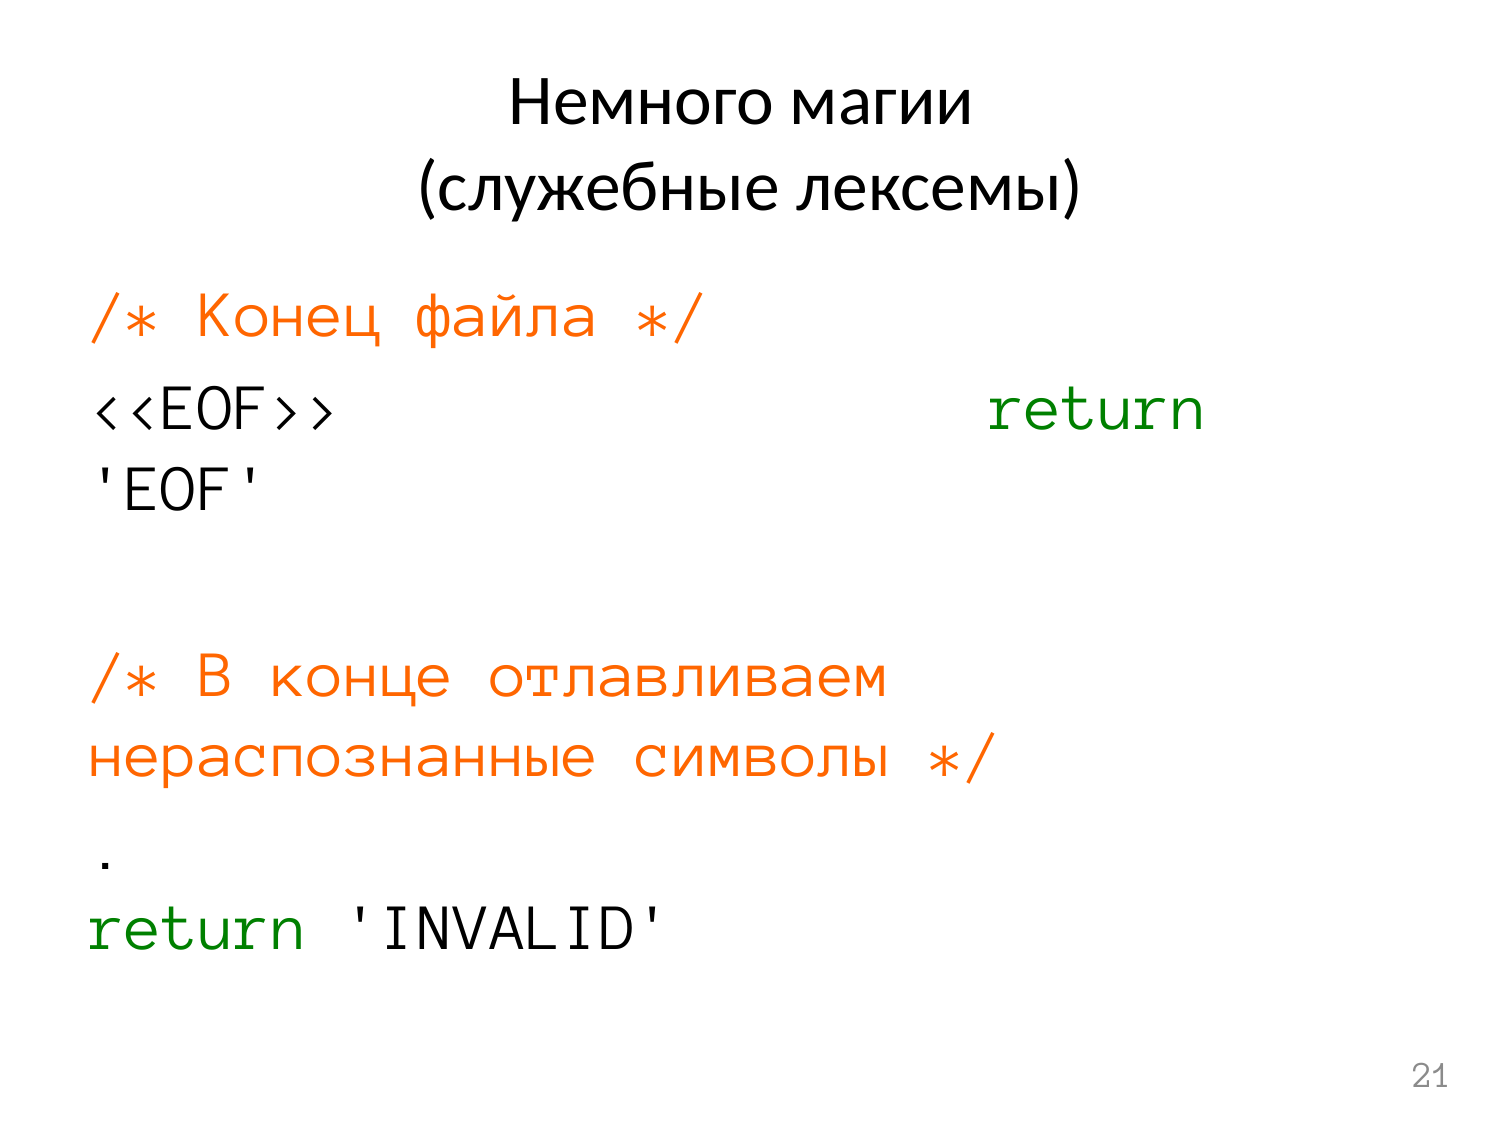

# Немного магии (служебные лексемы)
/* Конец файла */
<<EOF>>					return 'EOF'

/* В конце отлавливаем нераспознанные символы */
.								return 'INVALID'

21